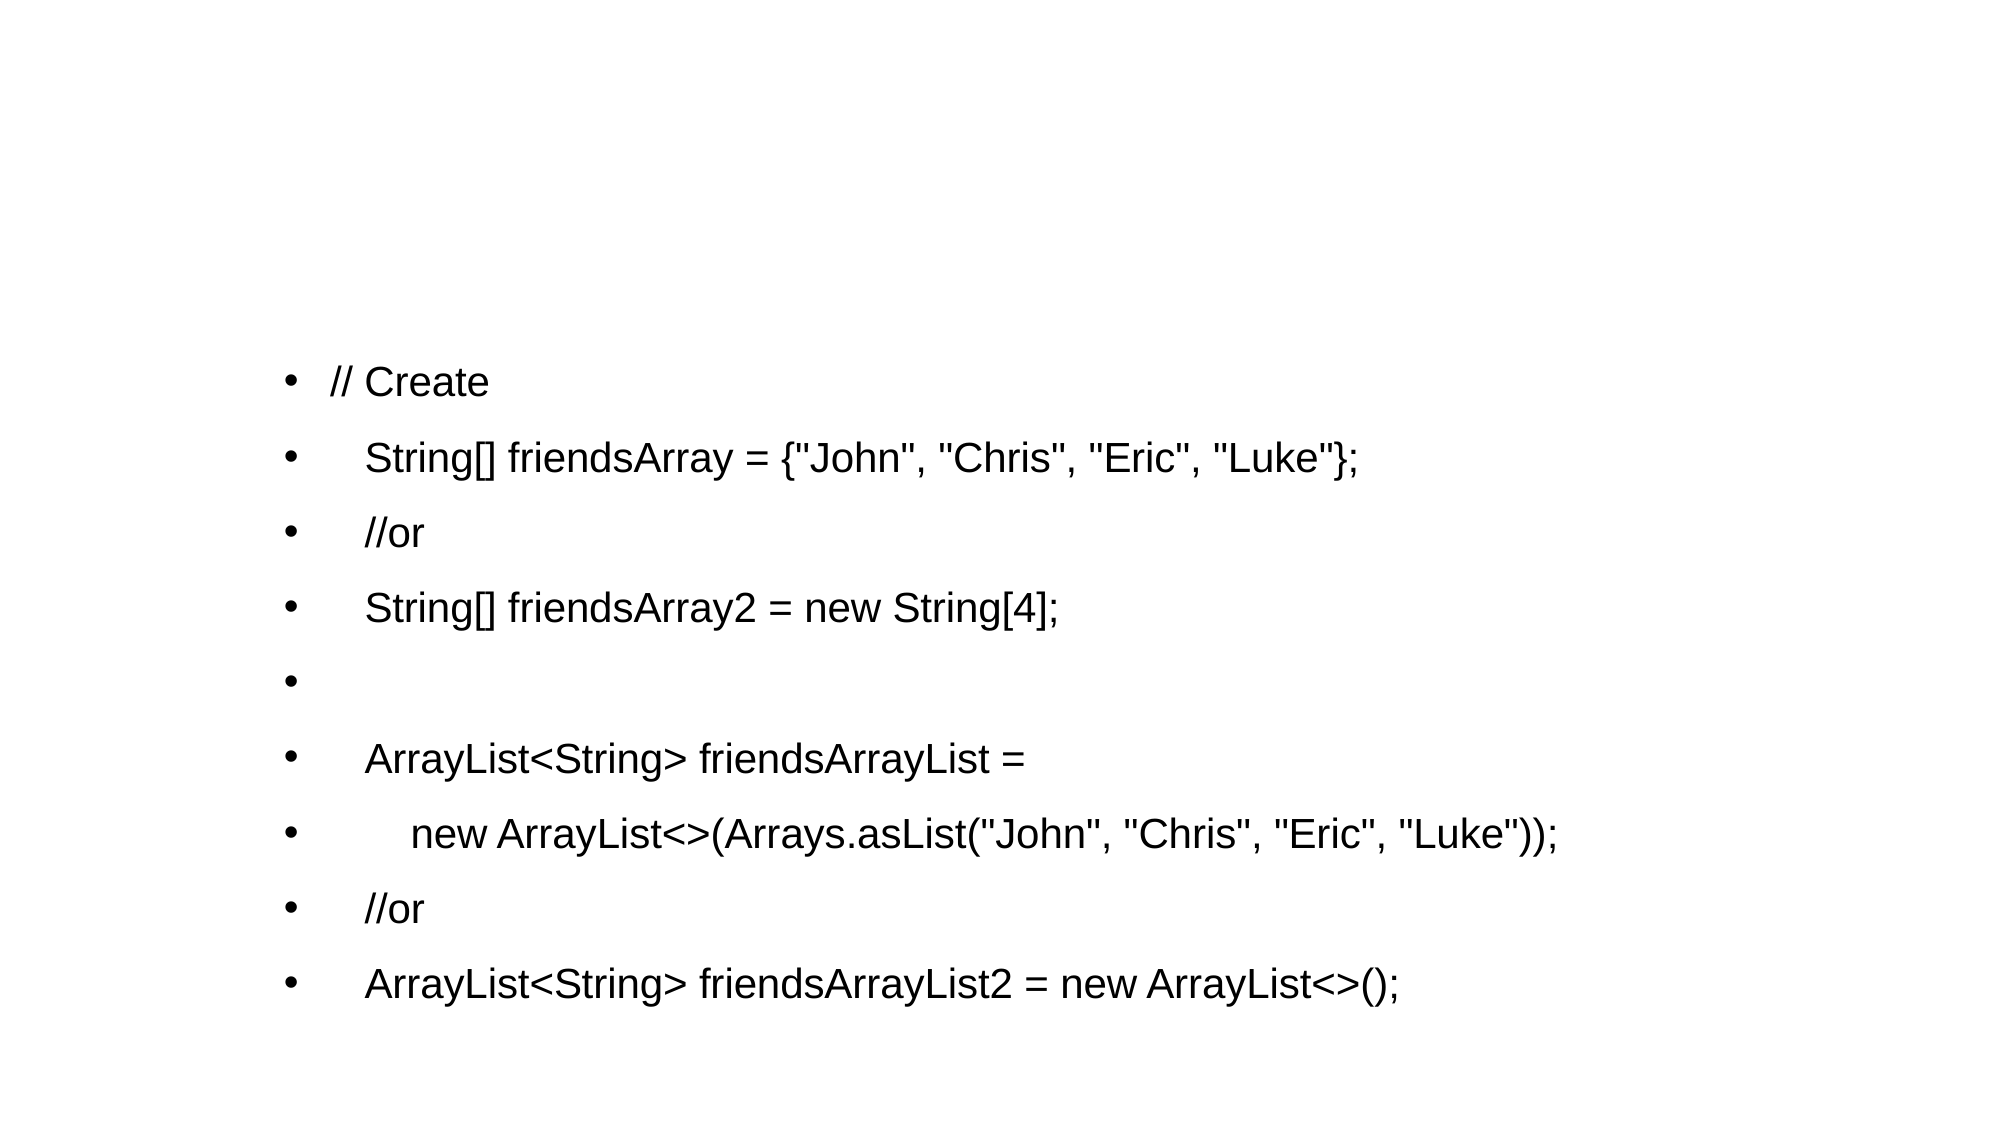

#
 // Create
    String[] friendsArray = {"John", "Chris", "Eric", "Luke"};
    //or
    String[] friendsArray2 = new String[4];

    ArrayList<String> friendsArrayList =
        new ArrayList<>(Arrays.asList("John", "Chris", "Eric", "Luke"));
    //or
    ArrayList<String> friendsArrayList2 = new ArrayList<>();